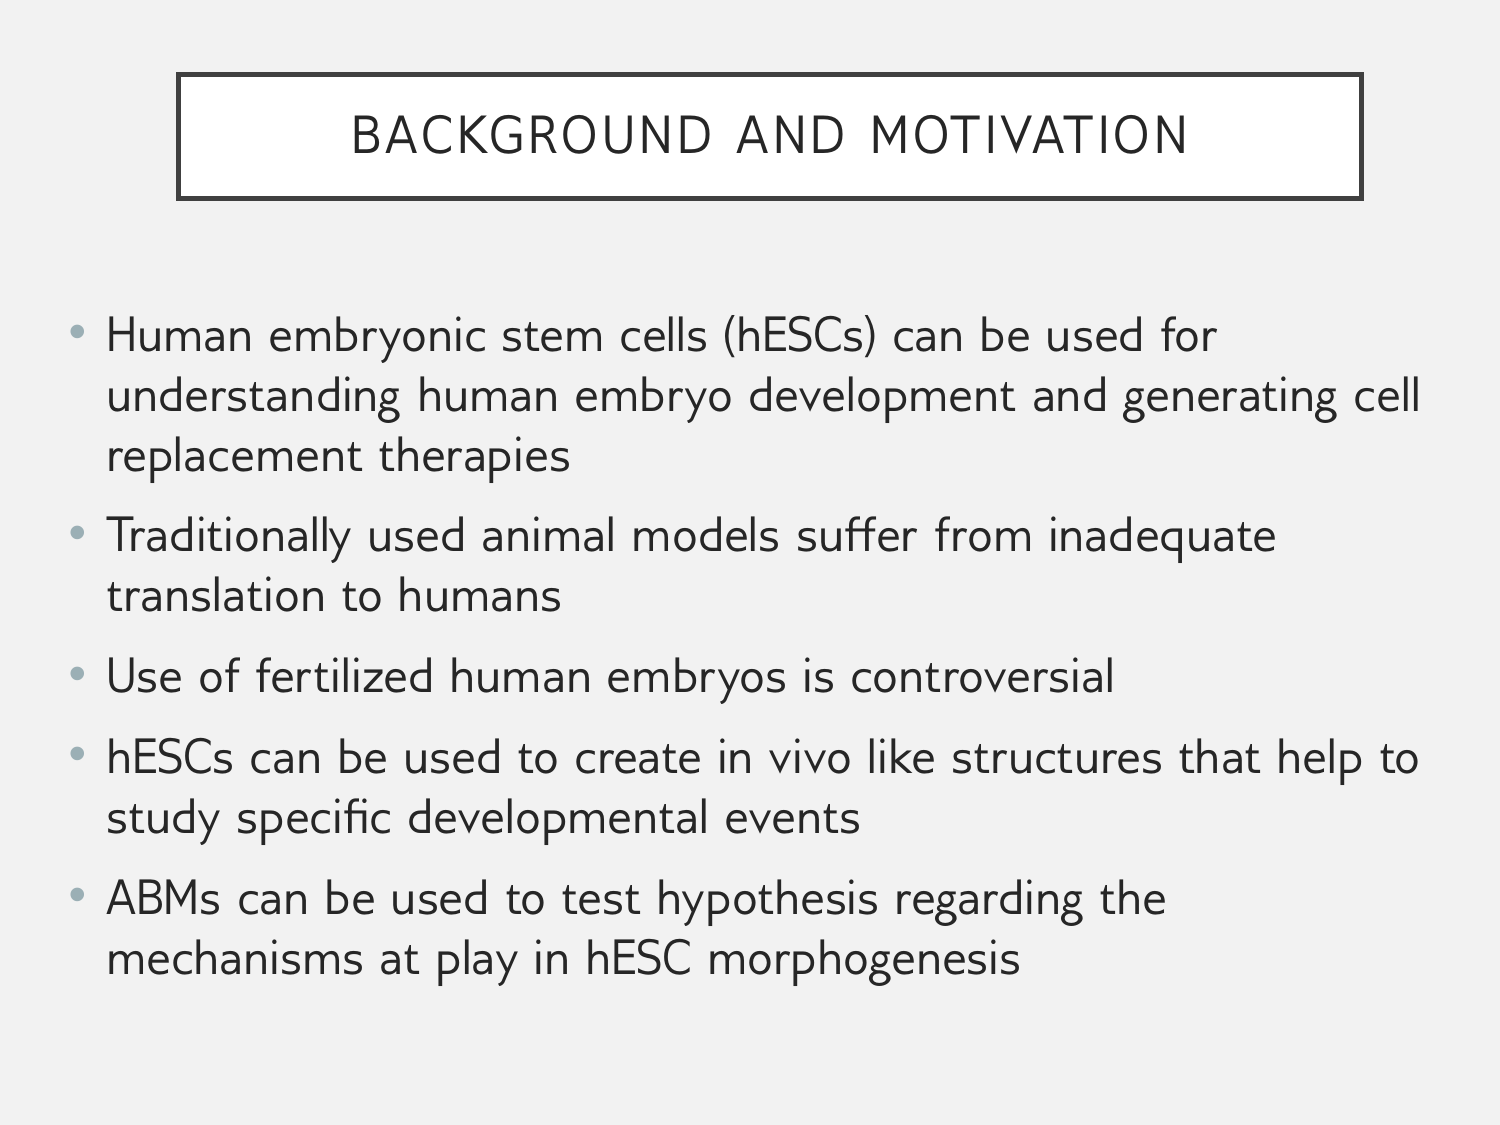

# Background and Motivation
Human embryonic stem cells (hESCs) can be used for understanding human embryo development and generating cell replacement therapies
Traditionally used animal models suffer from inadequate translation to humans
Use of fertilized human embryos is controversial
hESCs can be used to create in vivo like structures that help to study specific developmental events
ABMs can be used to test hypothesis regarding the mechanisms at play in hESC morphogenesis